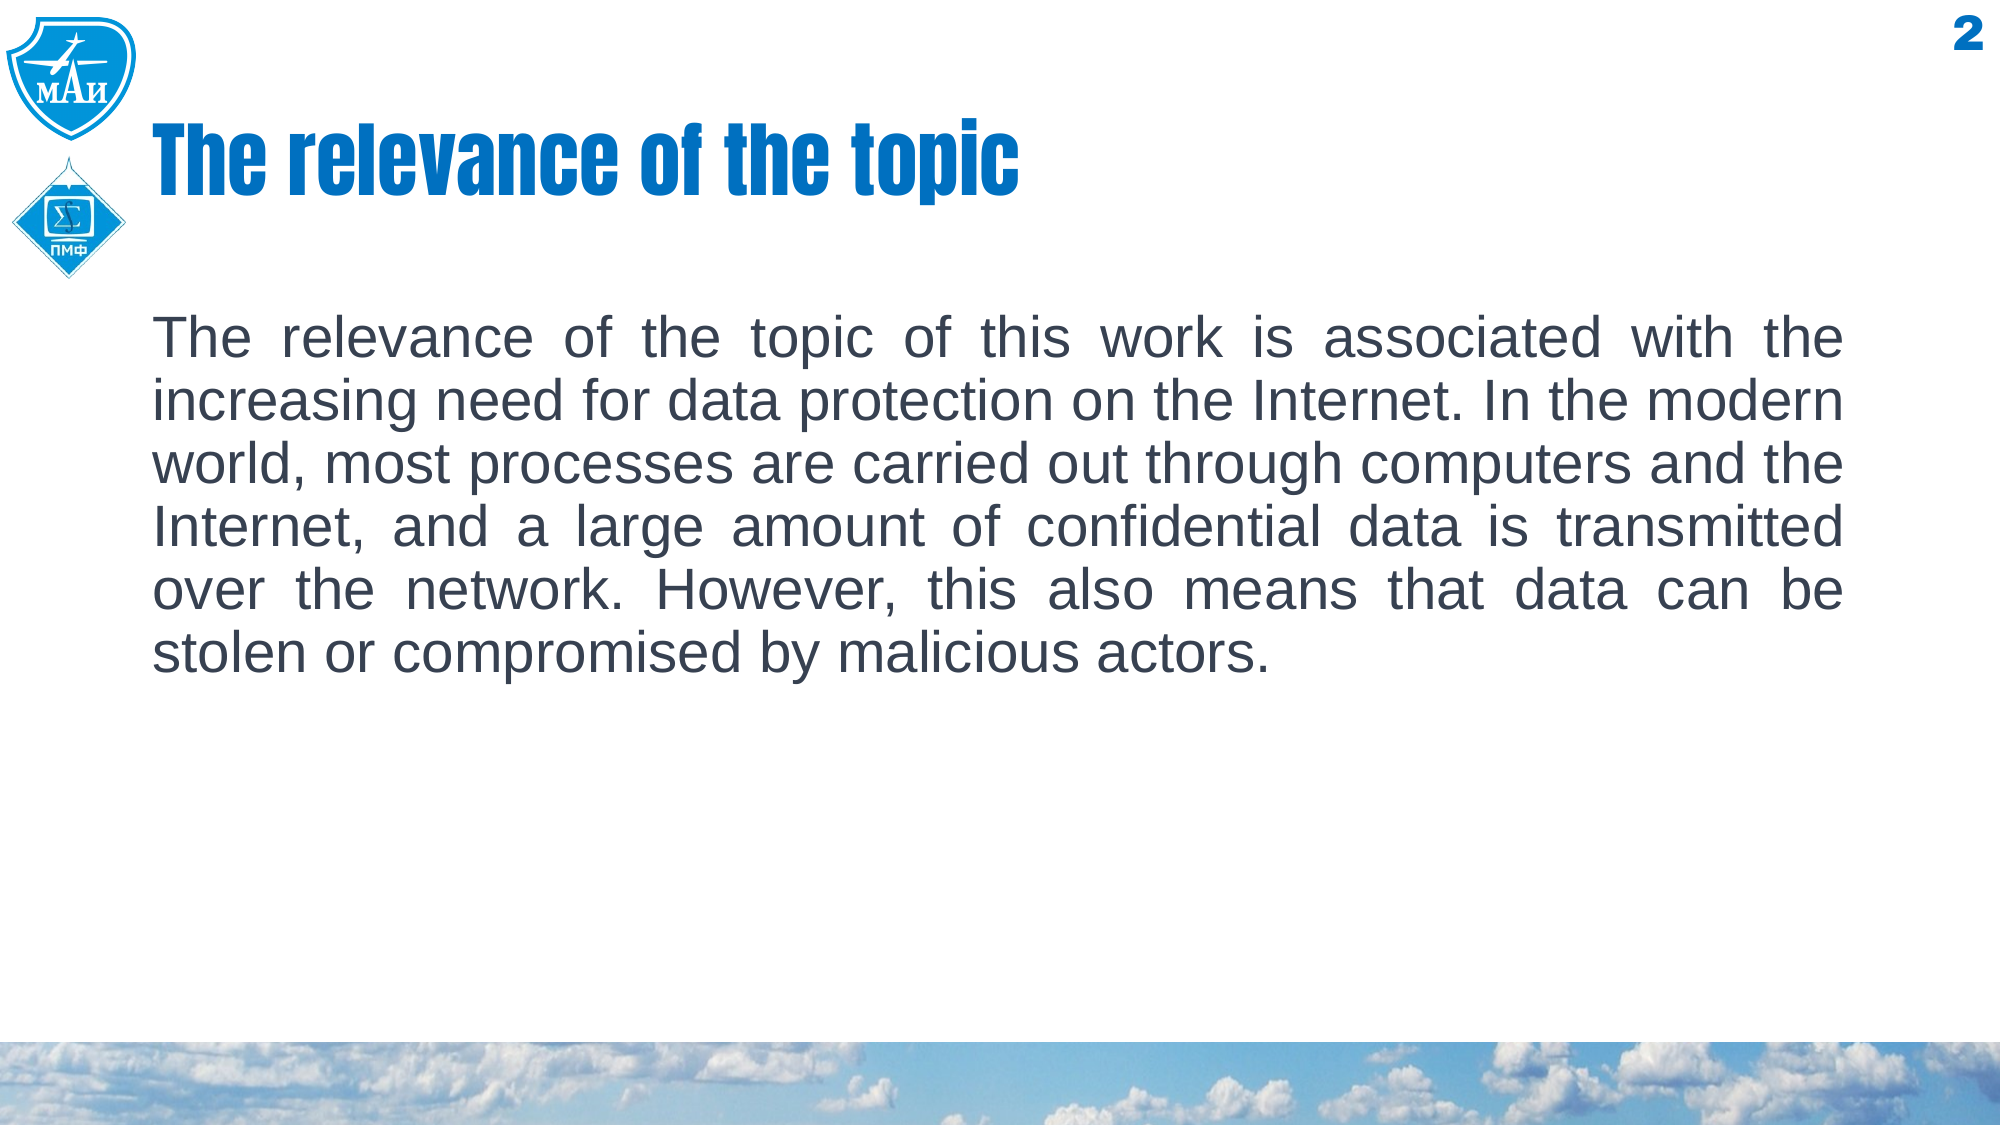

2
# The relevance of the topic
The relevance of the topic of this work is associated with the increasing need for data protection on the Internet. In the modern world, most processes are carried out through computers and the Internet, and a large amount of confidential data is transmitted over the network. However, this also means that data can be stolen or compromised by malicious actors.